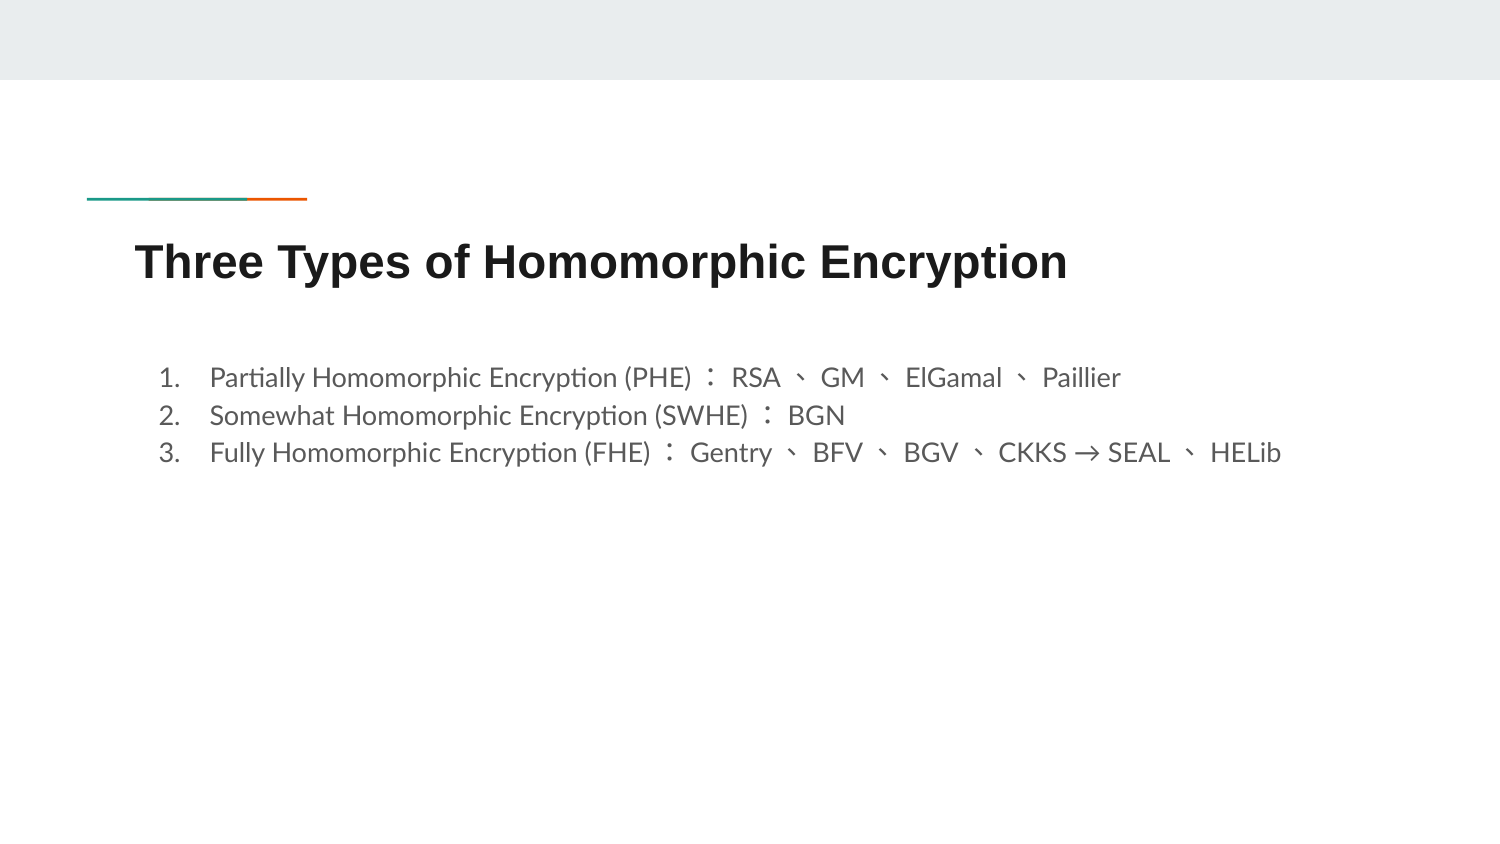

# Three Types of Homomorphic Encryption
Partially Homomorphic Encryption (PHE)：RSA、GM、ElGamal、Paillier
Somewhat Homomorphic Encryption (SWHE)：BGN
Fully Homomorphic Encryption (FHE)：Gentry、BFV、BGV、CKKS → SEAL、HELib